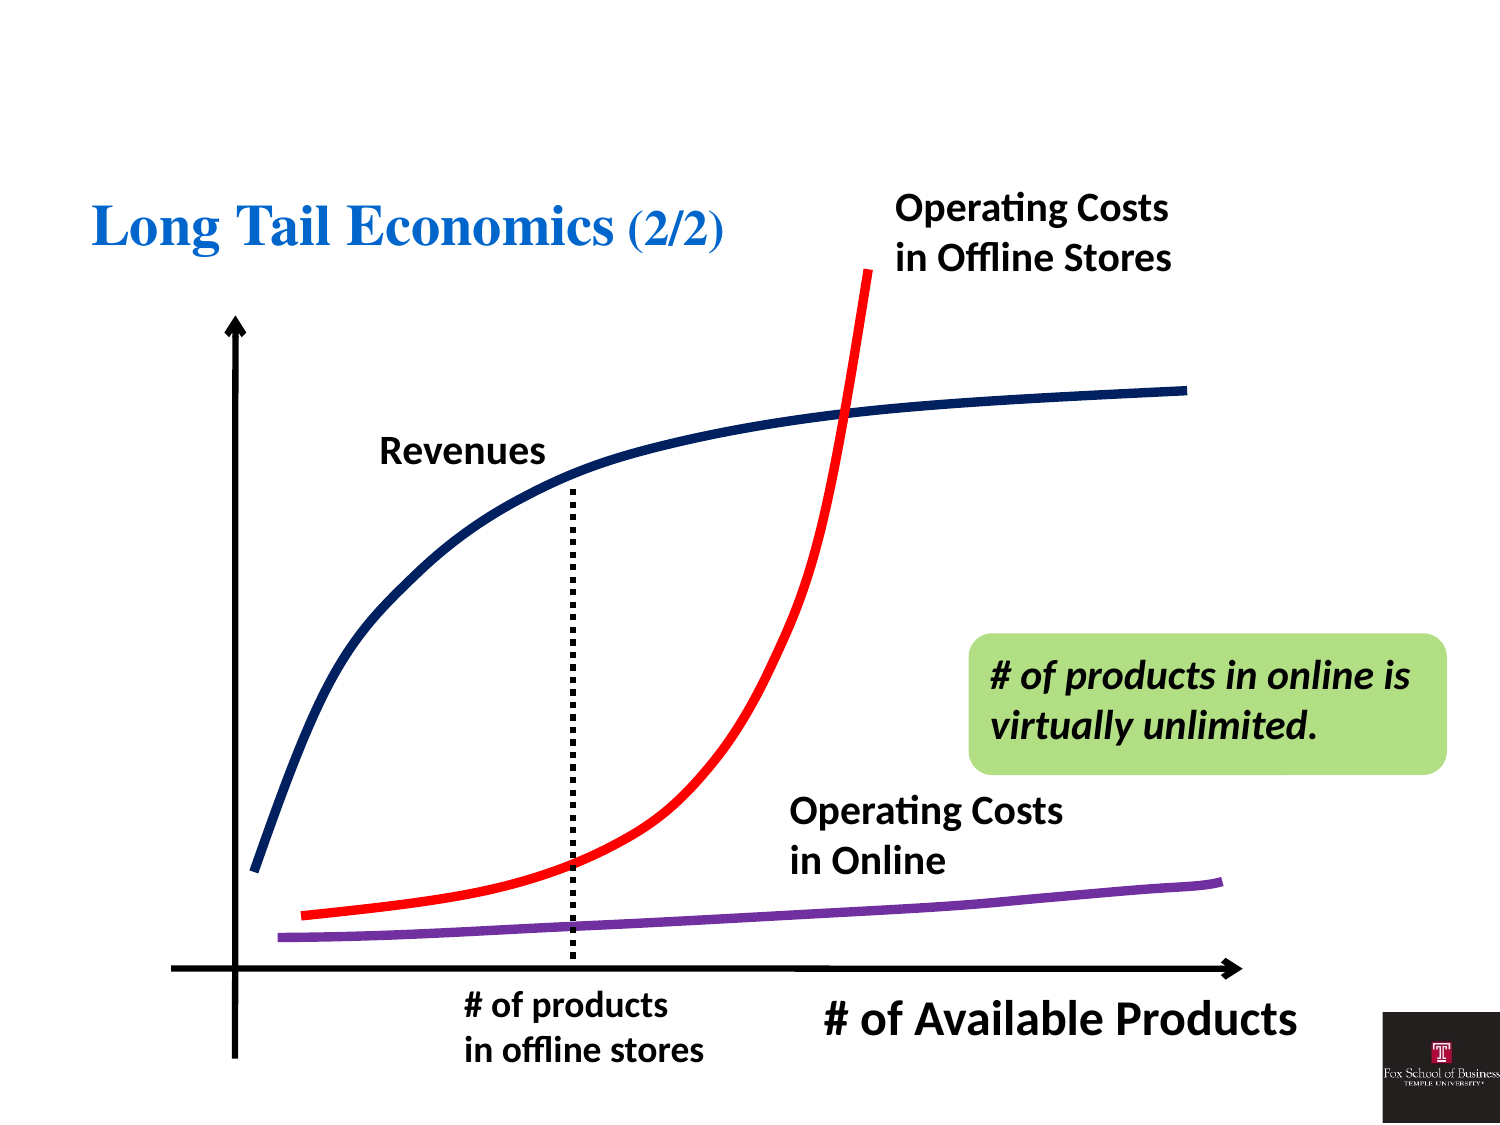

Operating Costs
in Offline Stores
Long Tail Economics (2/2)

Revenues
# of products in online is virtually unlimited.
Operating Costs
in Online

# of products
in offline stores
# of Available Products